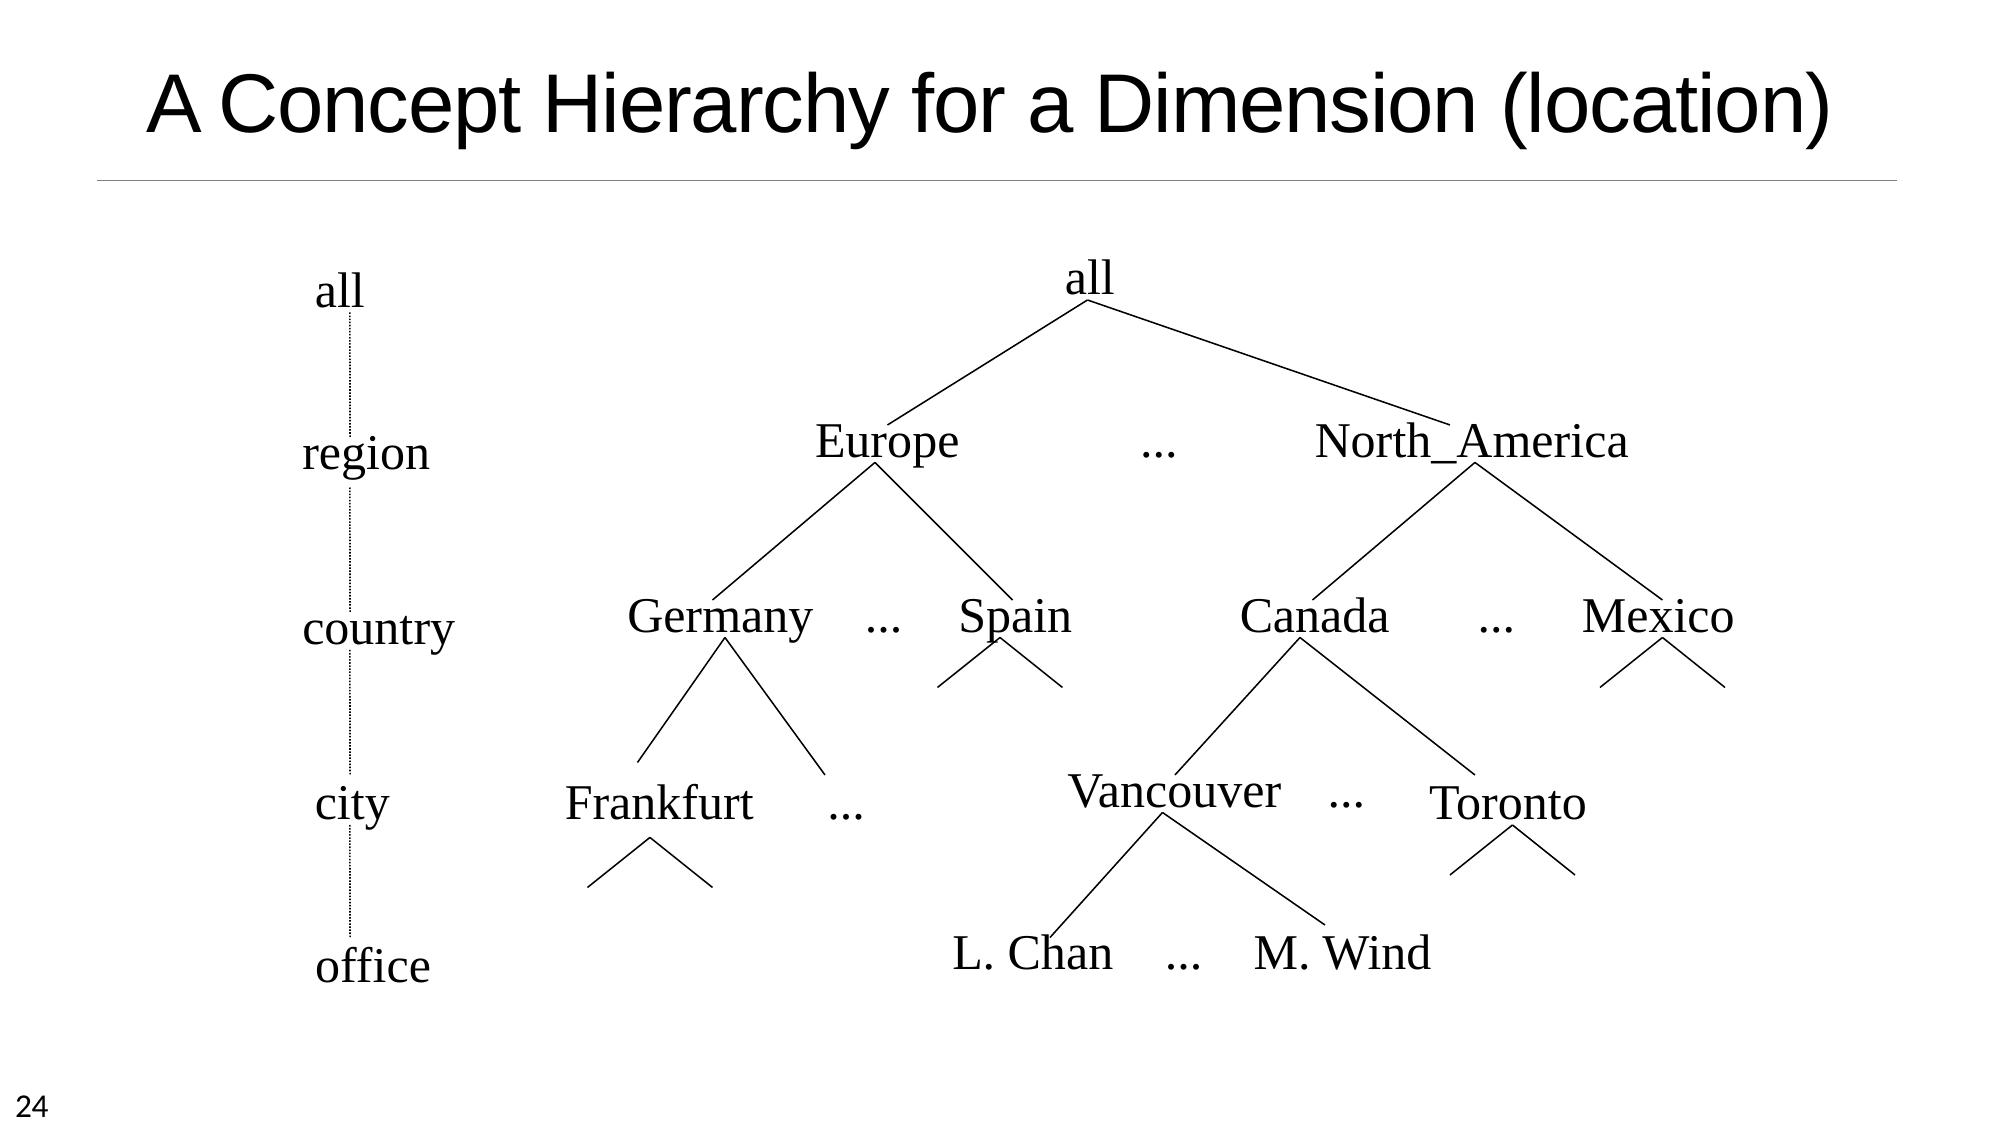

# A Concept Hierarchy for a Dimension (location)
all
all

Europe
...
North_America
region

Germany
...
Spain
Canada
...
Mexico
country

Vancouver
...
city
Frankfurt
...
Toronto

L. Chan
...
M. Wind
office